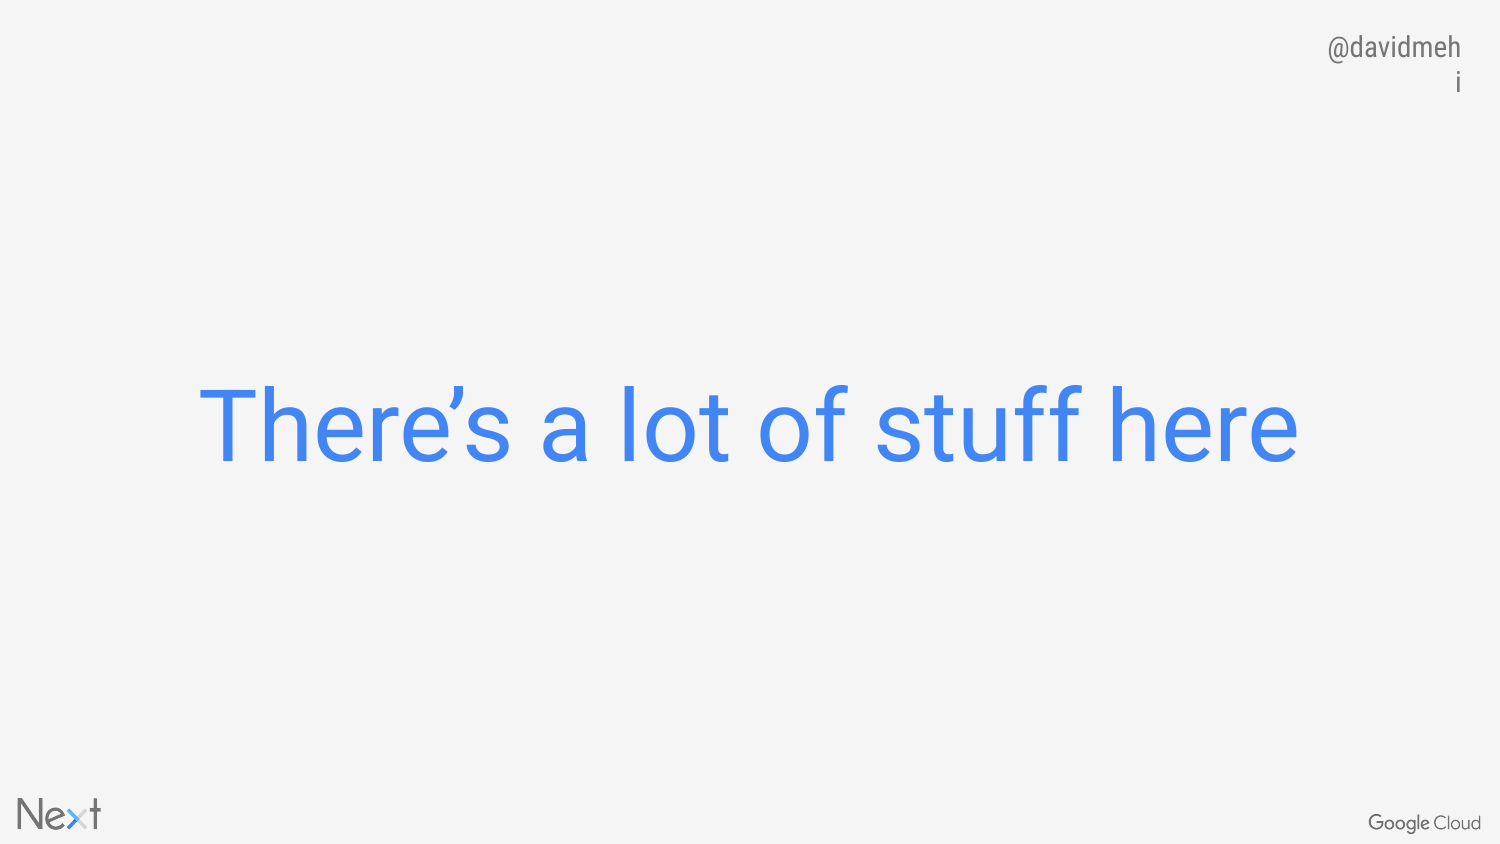

# There’s a lot of stuff here